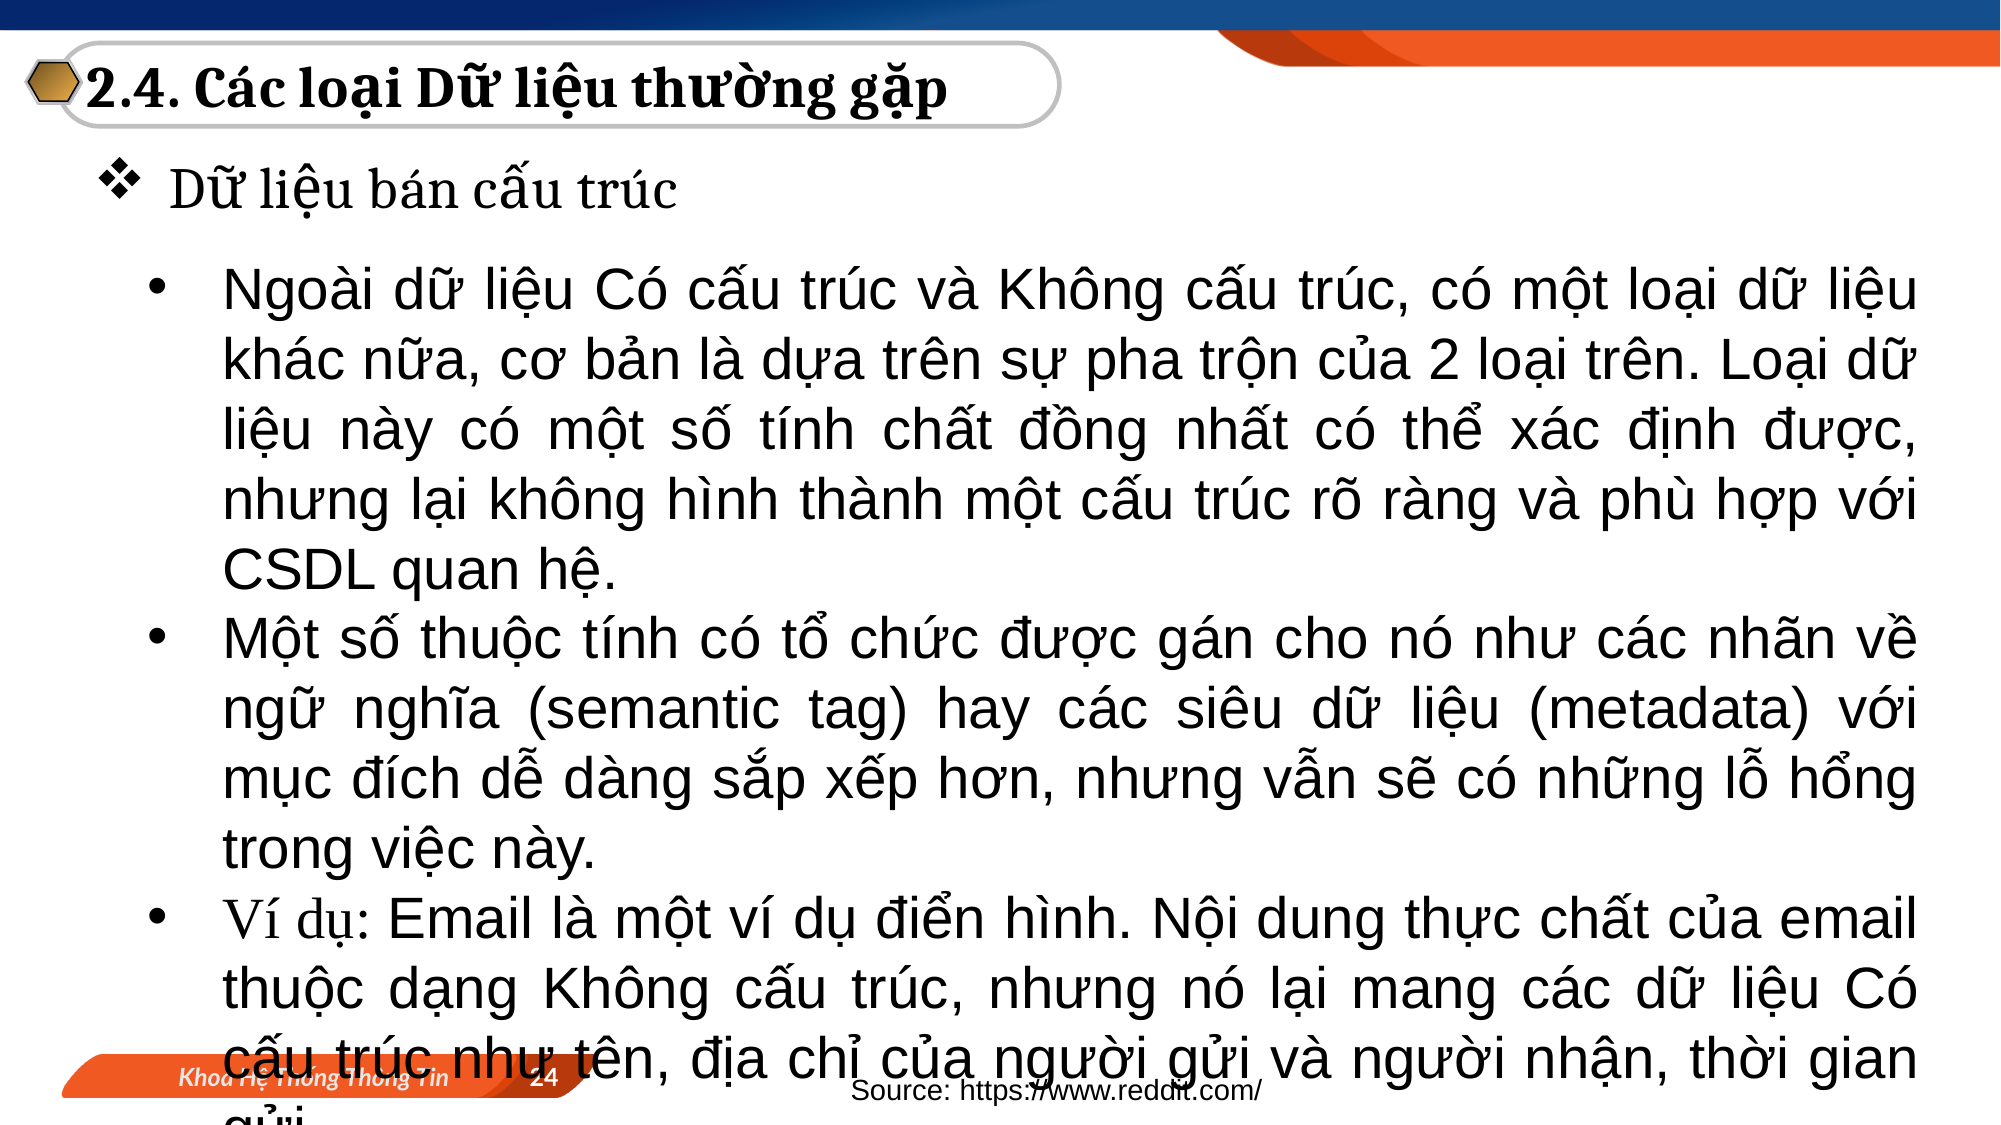

2.4. Các loại Dữ liệu thường gặp

Dữ liệu bán cấu trúc
Ngoài dữ liệu Có cấu trúc và Không cấu trúc, có một loại dữ liệu khác nữa, cơ bản là dựa trên sự pha trộn của 2 loại trên. Loại dữ liệu này có một số tính chất đồng nhất có thể xác định được, nhưng lại không hình thành một cấu trúc rõ ràng và phù hợp với CSDL quan hệ.
Một số thuộc tính có tổ chức được gán cho nó như các nhãn về ngữ nghĩa (semantic tag) hay các siêu dữ liệu (metadata) với mục đích dễ dàng sắp xếp hơn, nhưng vẫn sẽ có những lỗ hổng trong việc này.
Ví dụ: Email là một ví dụ điển hình. Nội dung thực chất của email thuộc dạng Không cấu trúc, nhưng nó lại mang các dữ liệu Có cấu trúc như tên, địa chỉ của người gửi và người nhận, thời gian gửi…
24
Khoa Hệ Thống Thông Tin
Source: https://www.reddit.com/